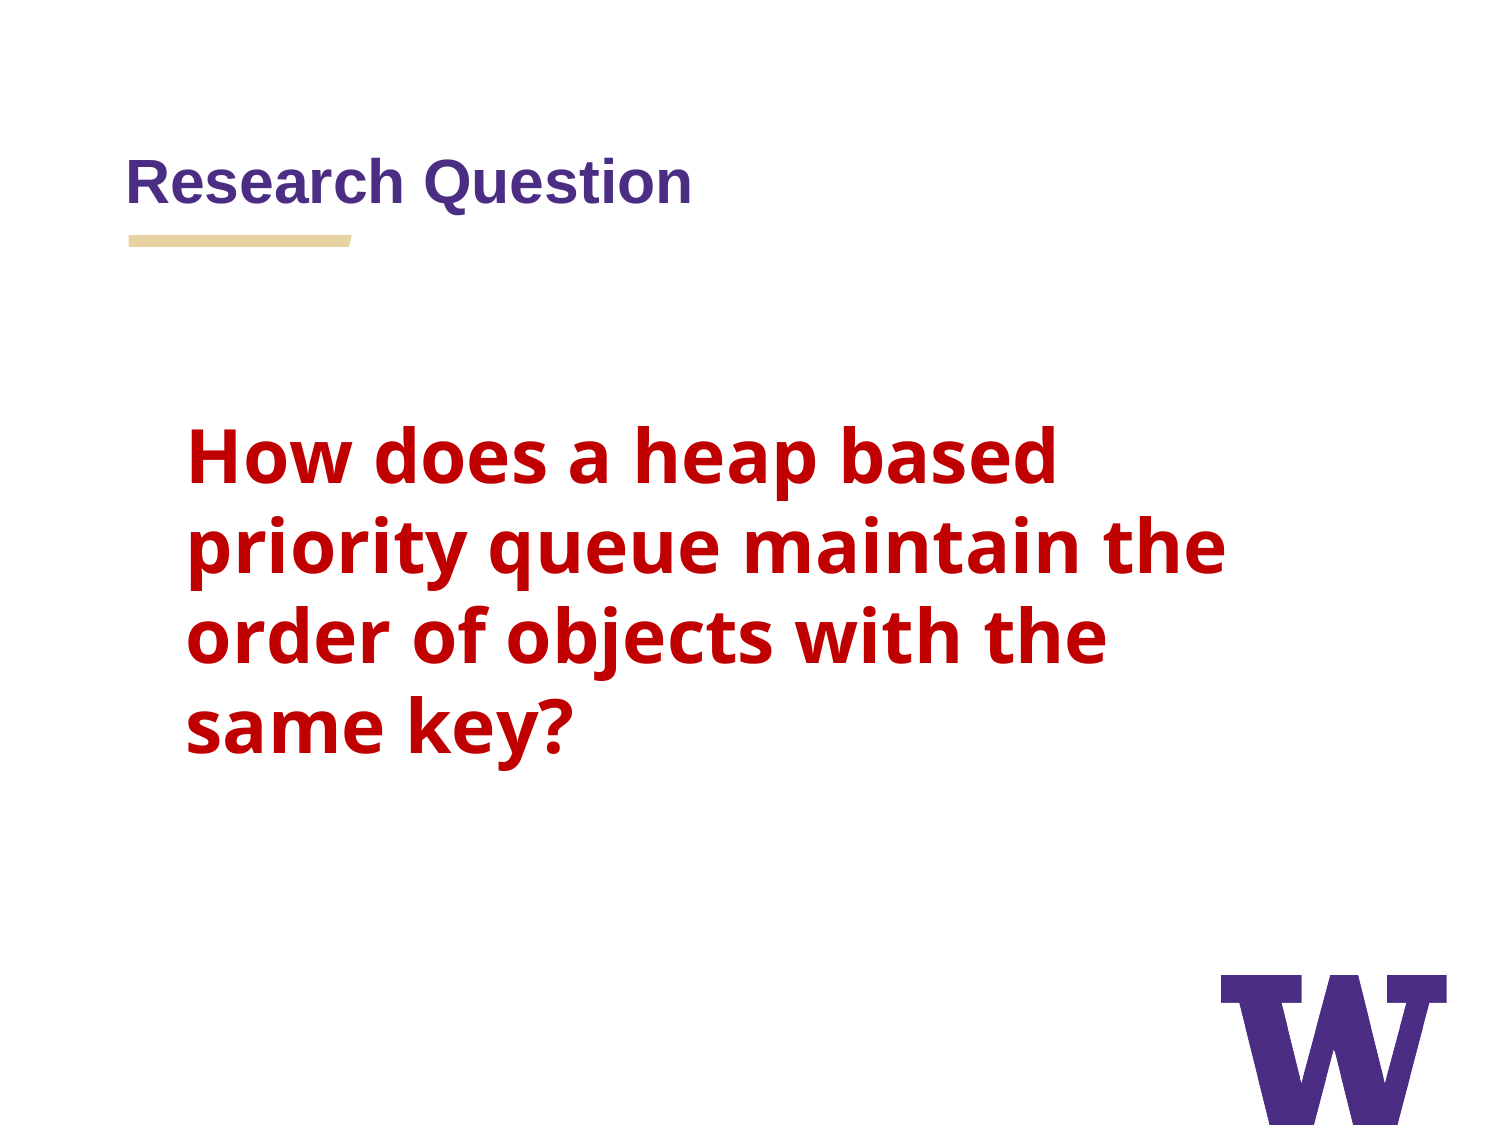

# Research Question
How does a heap based priority queue maintain the order of objects with the same key?